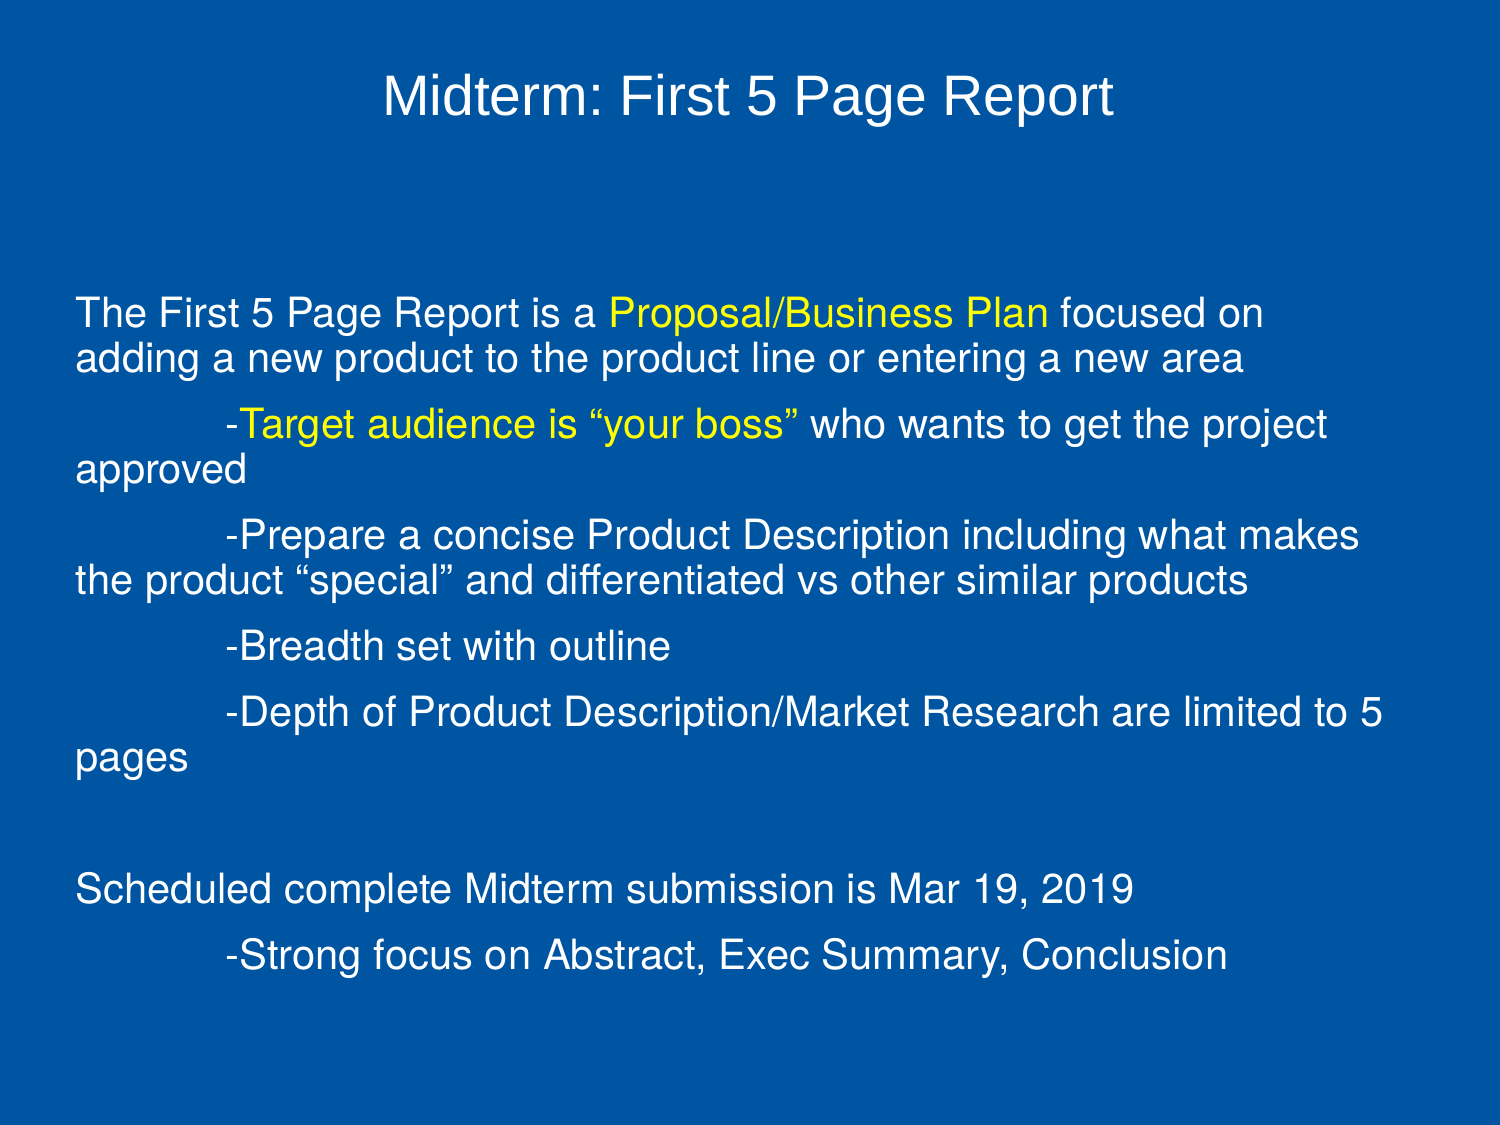

# Midterm: First 5 Page Report
The First 5 Page Report is a Proposal/Business Plan focused on adding a new product to the product line or entering a new area
	-Target audience is “your boss” who wants to get the project approved
	-Prepare a concise Product Description including what makes the product “special” and differentiated vs other similar products
	-Breadth set with outline
	-Depth of Product Description/Market Research are limited to 5 pages

Scheduled complete Midterm submission is Mar 19, 2019
	-Strong focus on Abstract, Exec Summary, Conclusion